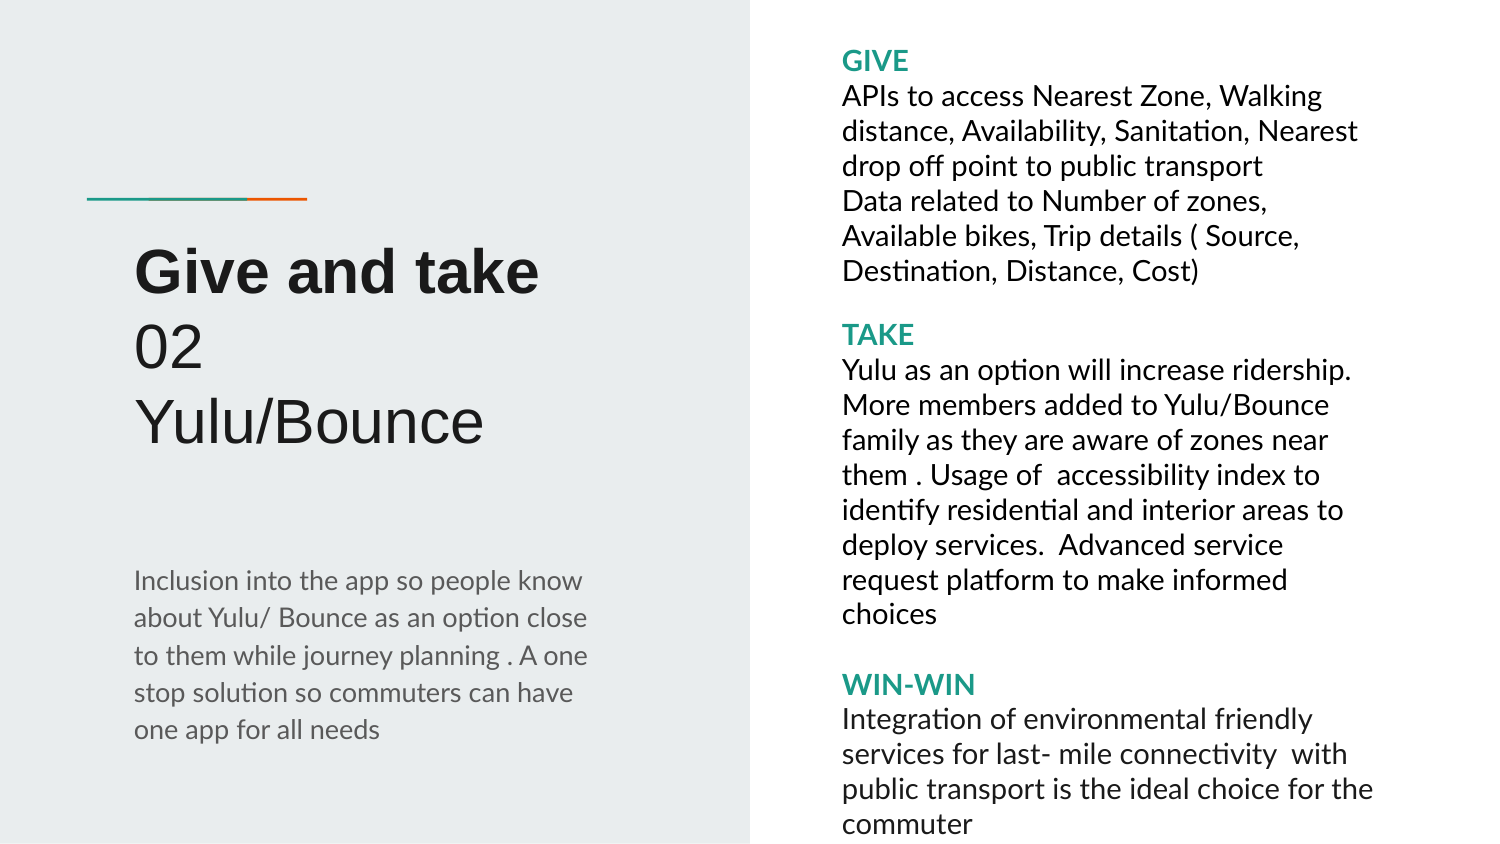

GIVE
APIs to access Nearest Zone, Walking distance, Availability, Sanitation, Nearest drop off point to public transport
Data related to Number of zones, Available bikes, Trip details ( Source, Destination, Distance, Cost)

TAKE
Yulu as an option will increase ridership. More members added to Yulu/Bounce  family as they are aware of zones near them . Usage of  accessibility index to identify residential and interior areas to deploy services.  Advanced service request platform to make informed choices

WIN-WIN
Integration of environmental friendly services for last- mile connectivity  with public transport is the ideal choice for the commuter
# Give and take
02
Yulu/Bounce
Inclusion into the app so people know about Yulu/ Bounce as an option close to them while journey planning . A one stop solution so commuters can have one app for all needs